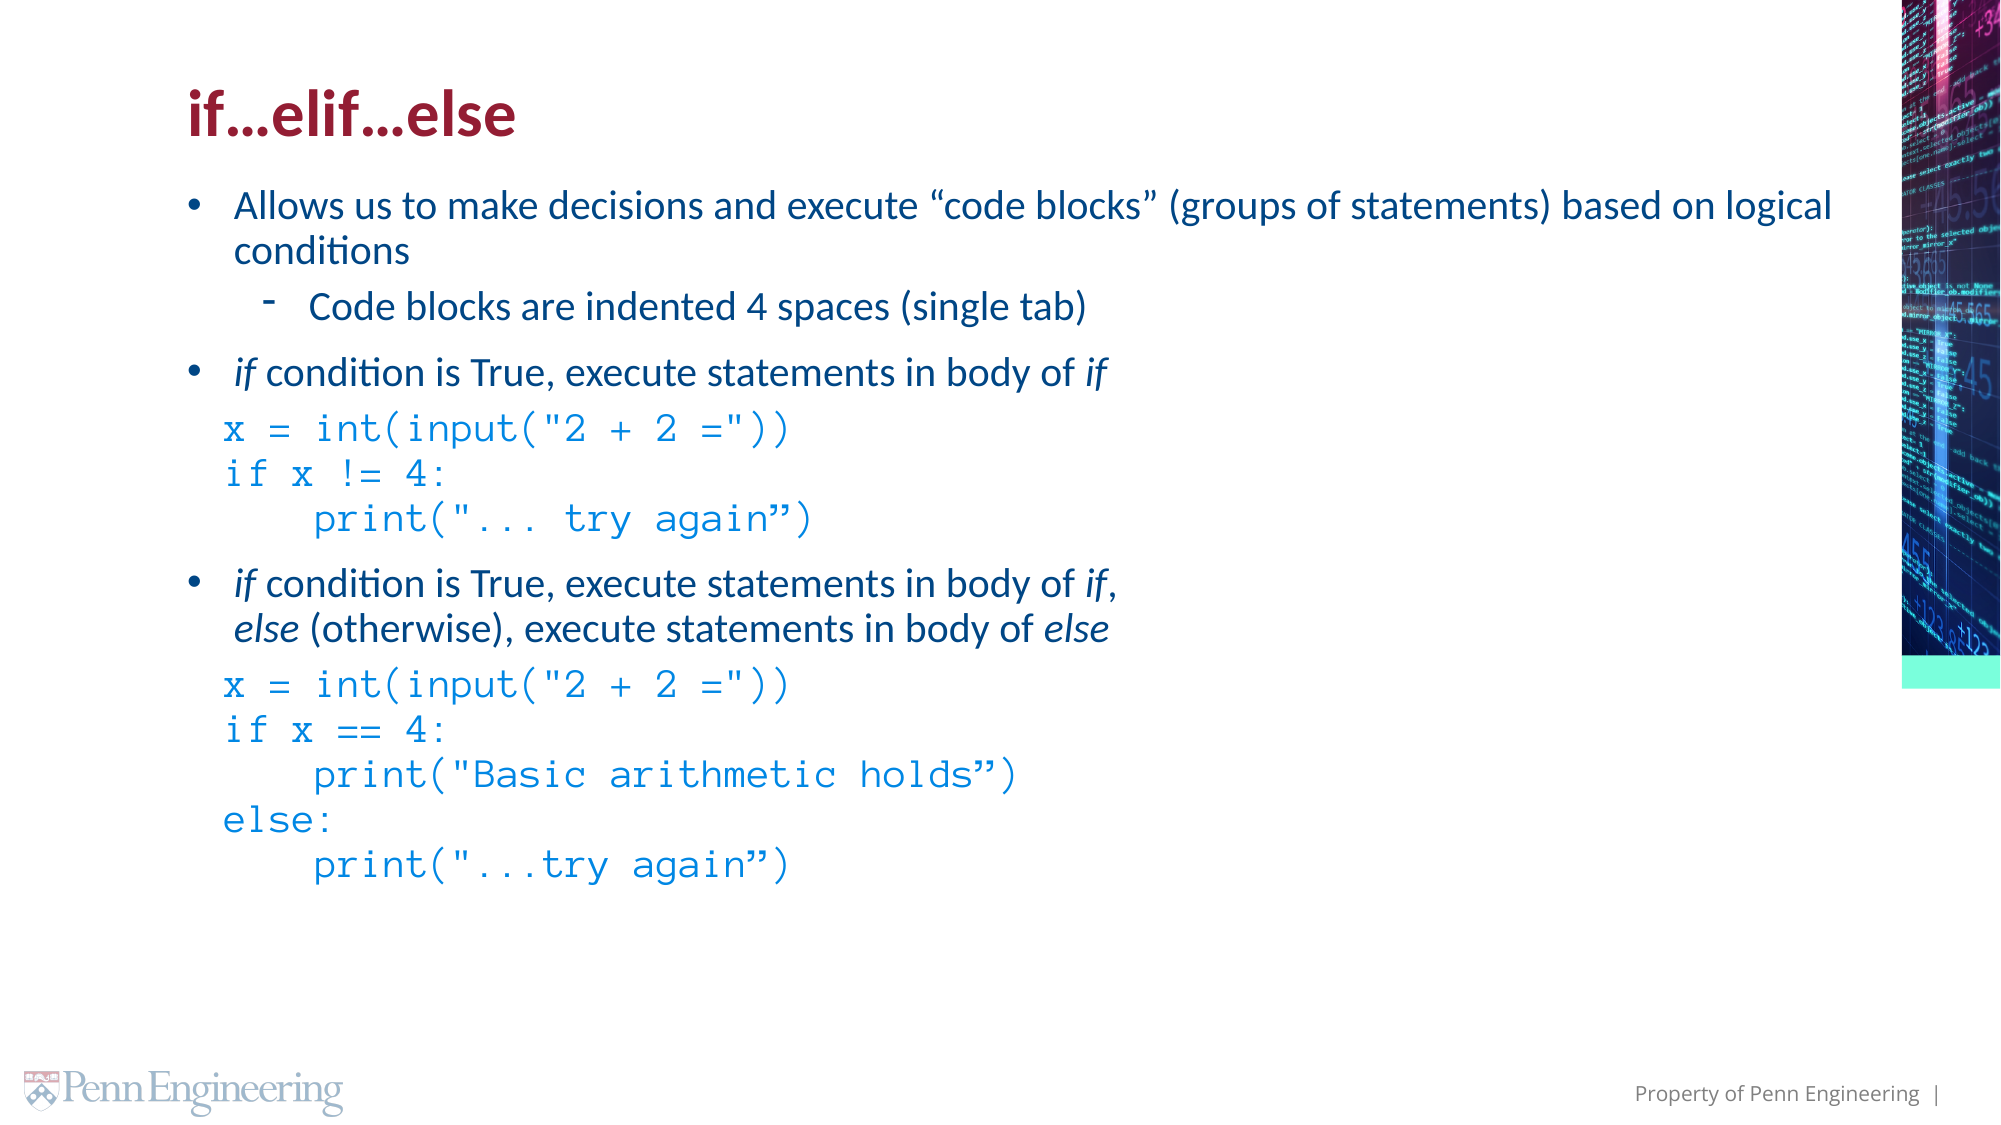

# if…elif…else
Allows us to make decisions and execute “code blocks” (groups of statements) based on logical conditions
Code blocks are indented 4 spaces (single tab)
if condition is True, execute statements in body of if
x = int(input("2 + 2 ="))
if x != 4:
    print("... try again”)
if condition is True, execute statements in body of if,
else (otherwise), execute statements in body of else
x = int(input("2 + 2 ="))
if x == 4:
    print("Basic arithmetic holds”)
else:
    print("...try again”)